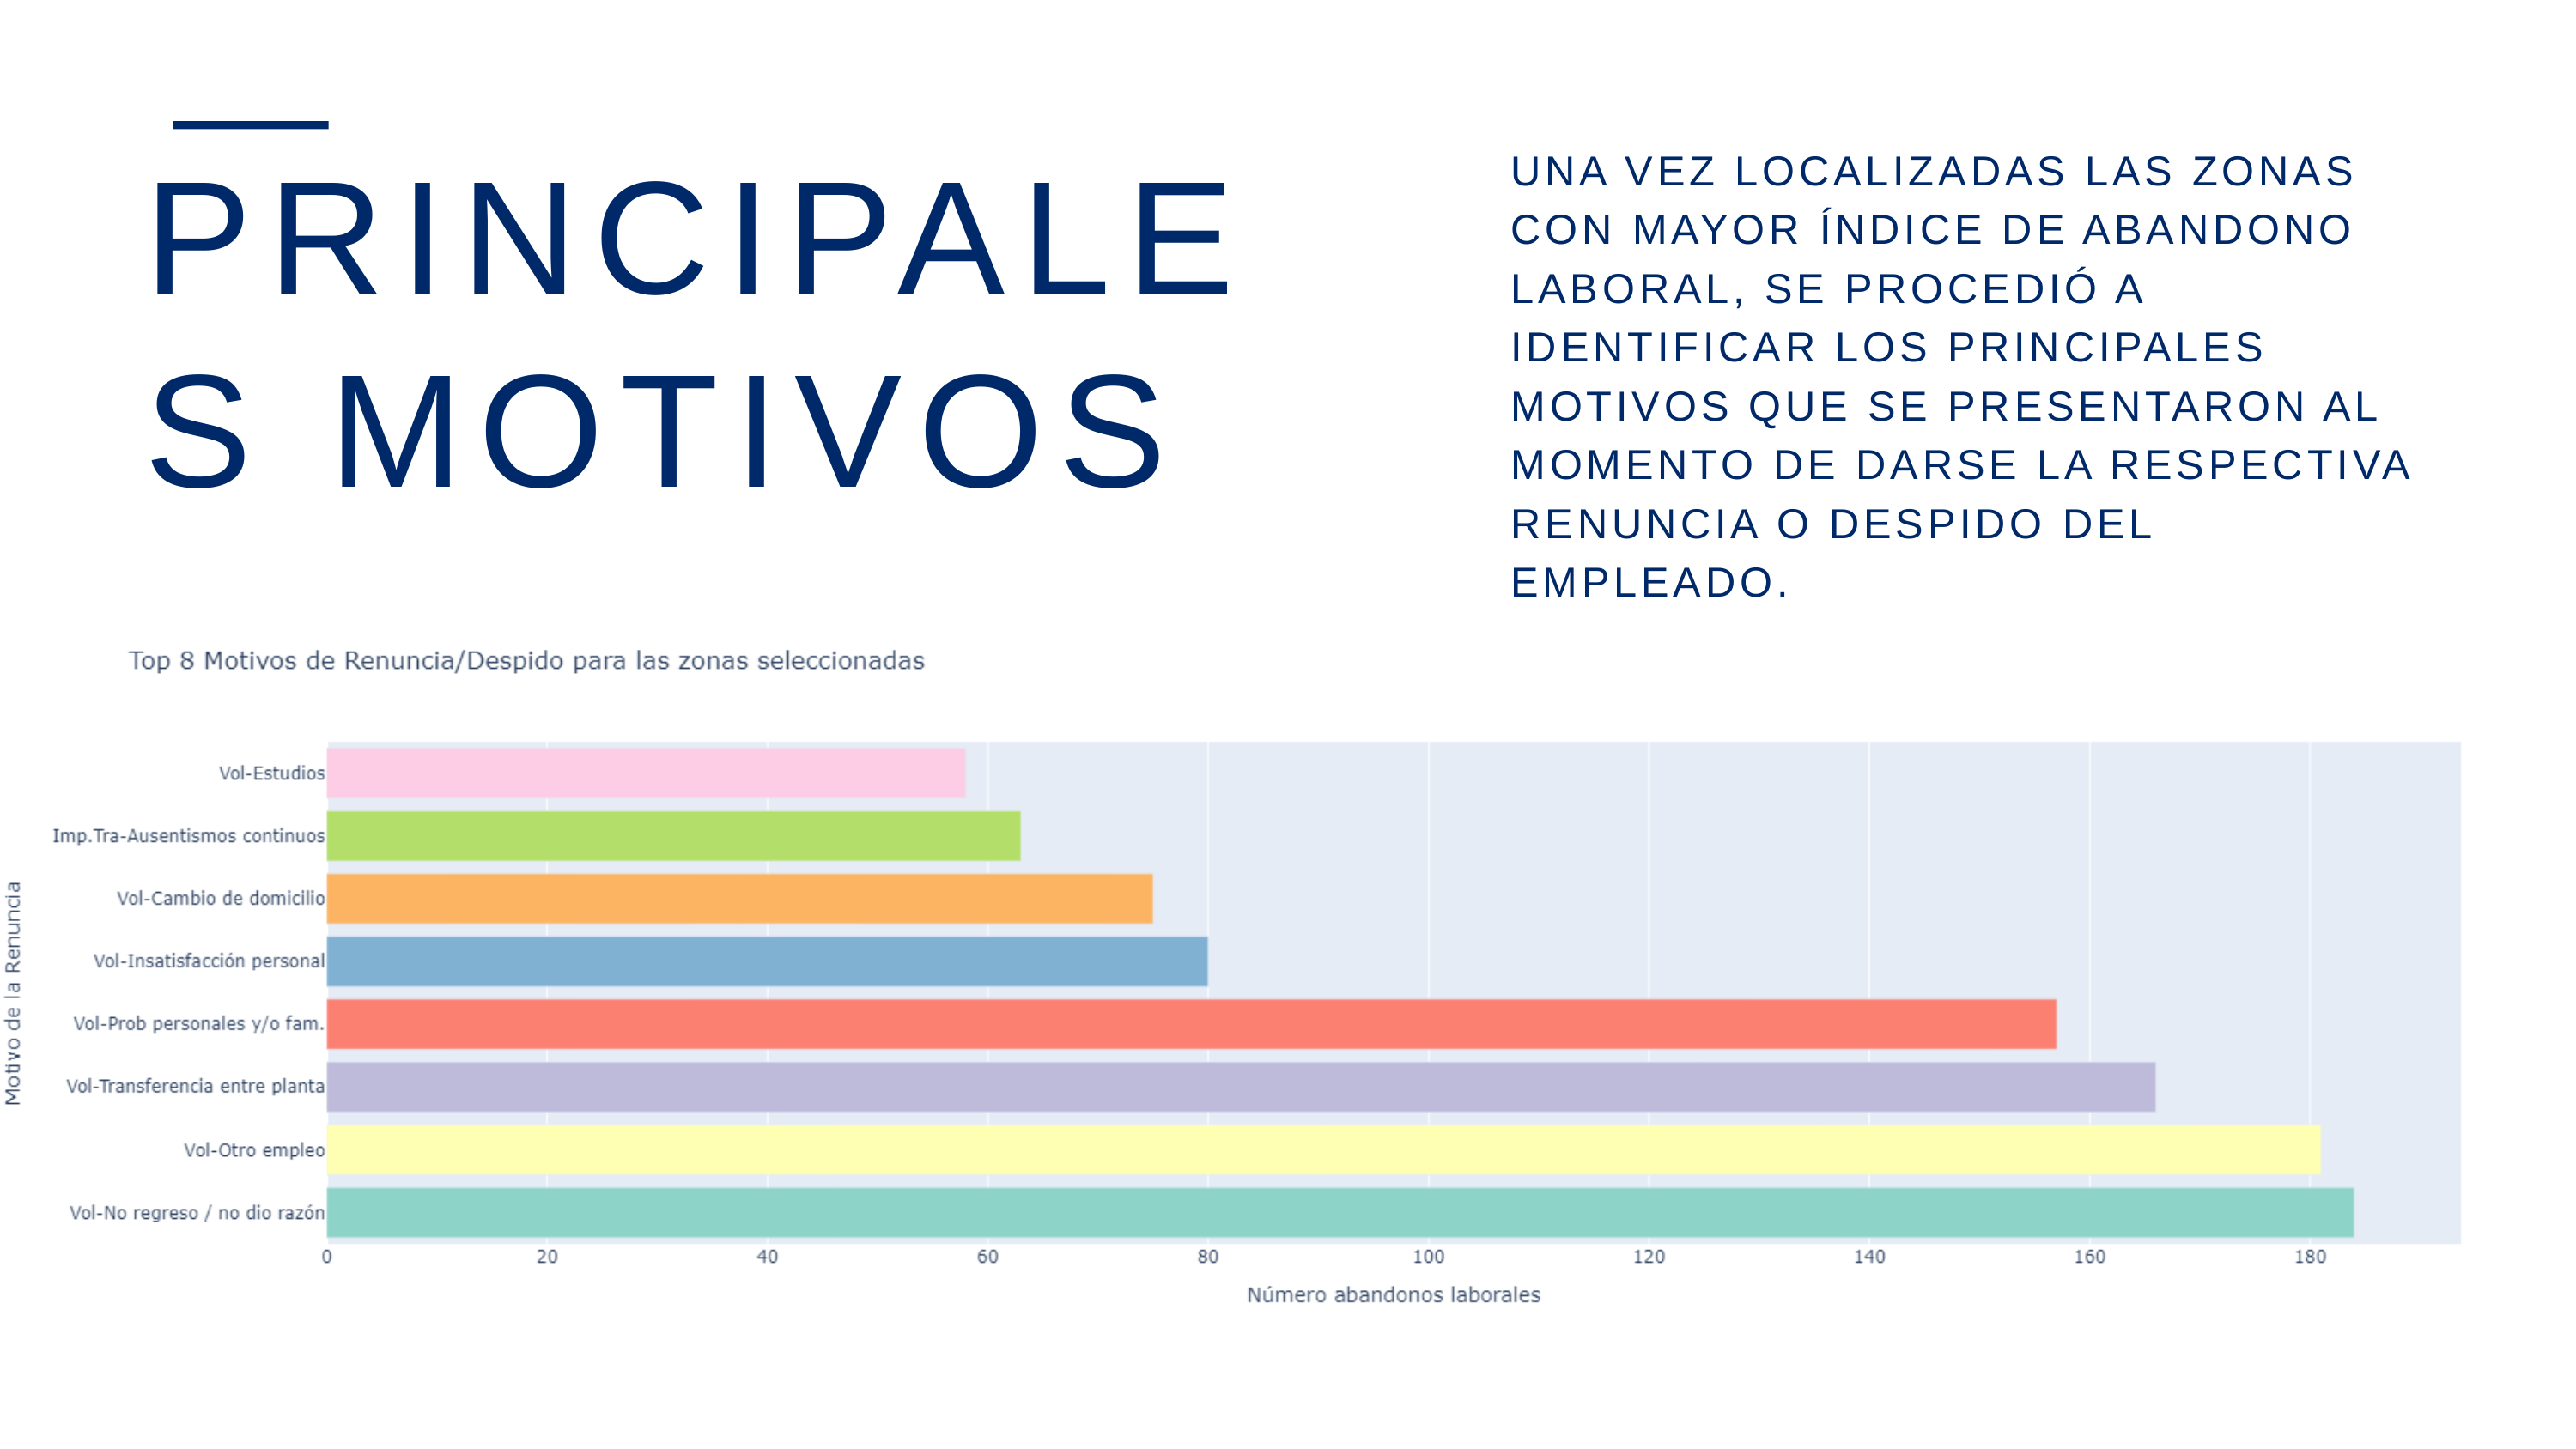

PRINCIPALES MOTIVOS
UNA VEZ LOCALIZADAS LAS ZONAS CON MAYOR ÍNDICE DE ABANDONO LABORAL, SE PROCEDIÓ A IDENTIFICAR LOS PRINCIPALES MOTIVOS QUE SE PRESENTARON AL MOMENTO DE DARSE LA RESPECTIVA RENUNCIA O DESPIDO DEL EMPLEADO.